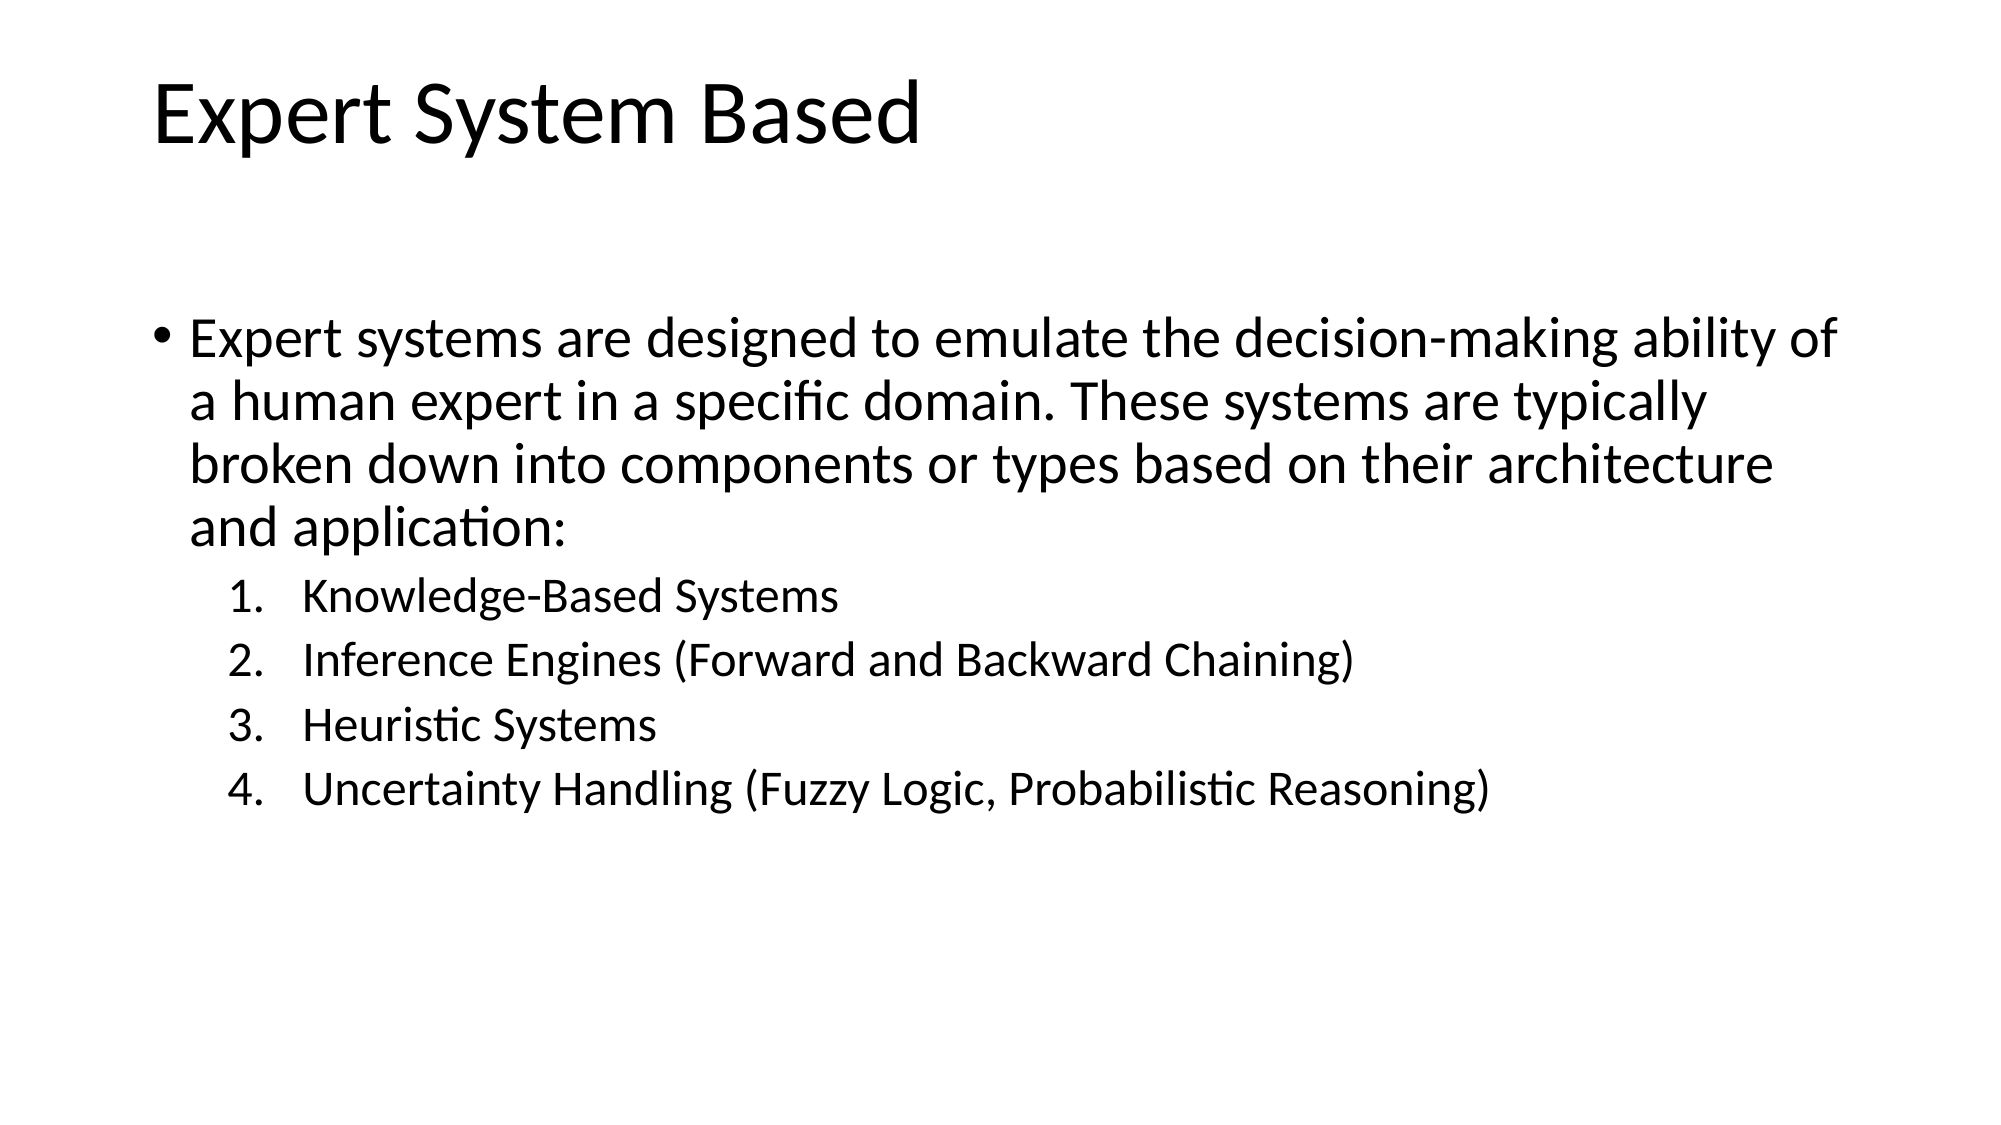

# Expert System Based
Expert systems are designed to emulate the decision-making ability of a human expert in a specific domain. These systems are typically broken down into components or types based on their architecture and application:
Knowledge-Based Systems
Inference Engines (Forward and Backward Chaining)
Heuristic Systems
Uncertainty Handling (Fuzzy Logic, Probabilistic Reasoning)